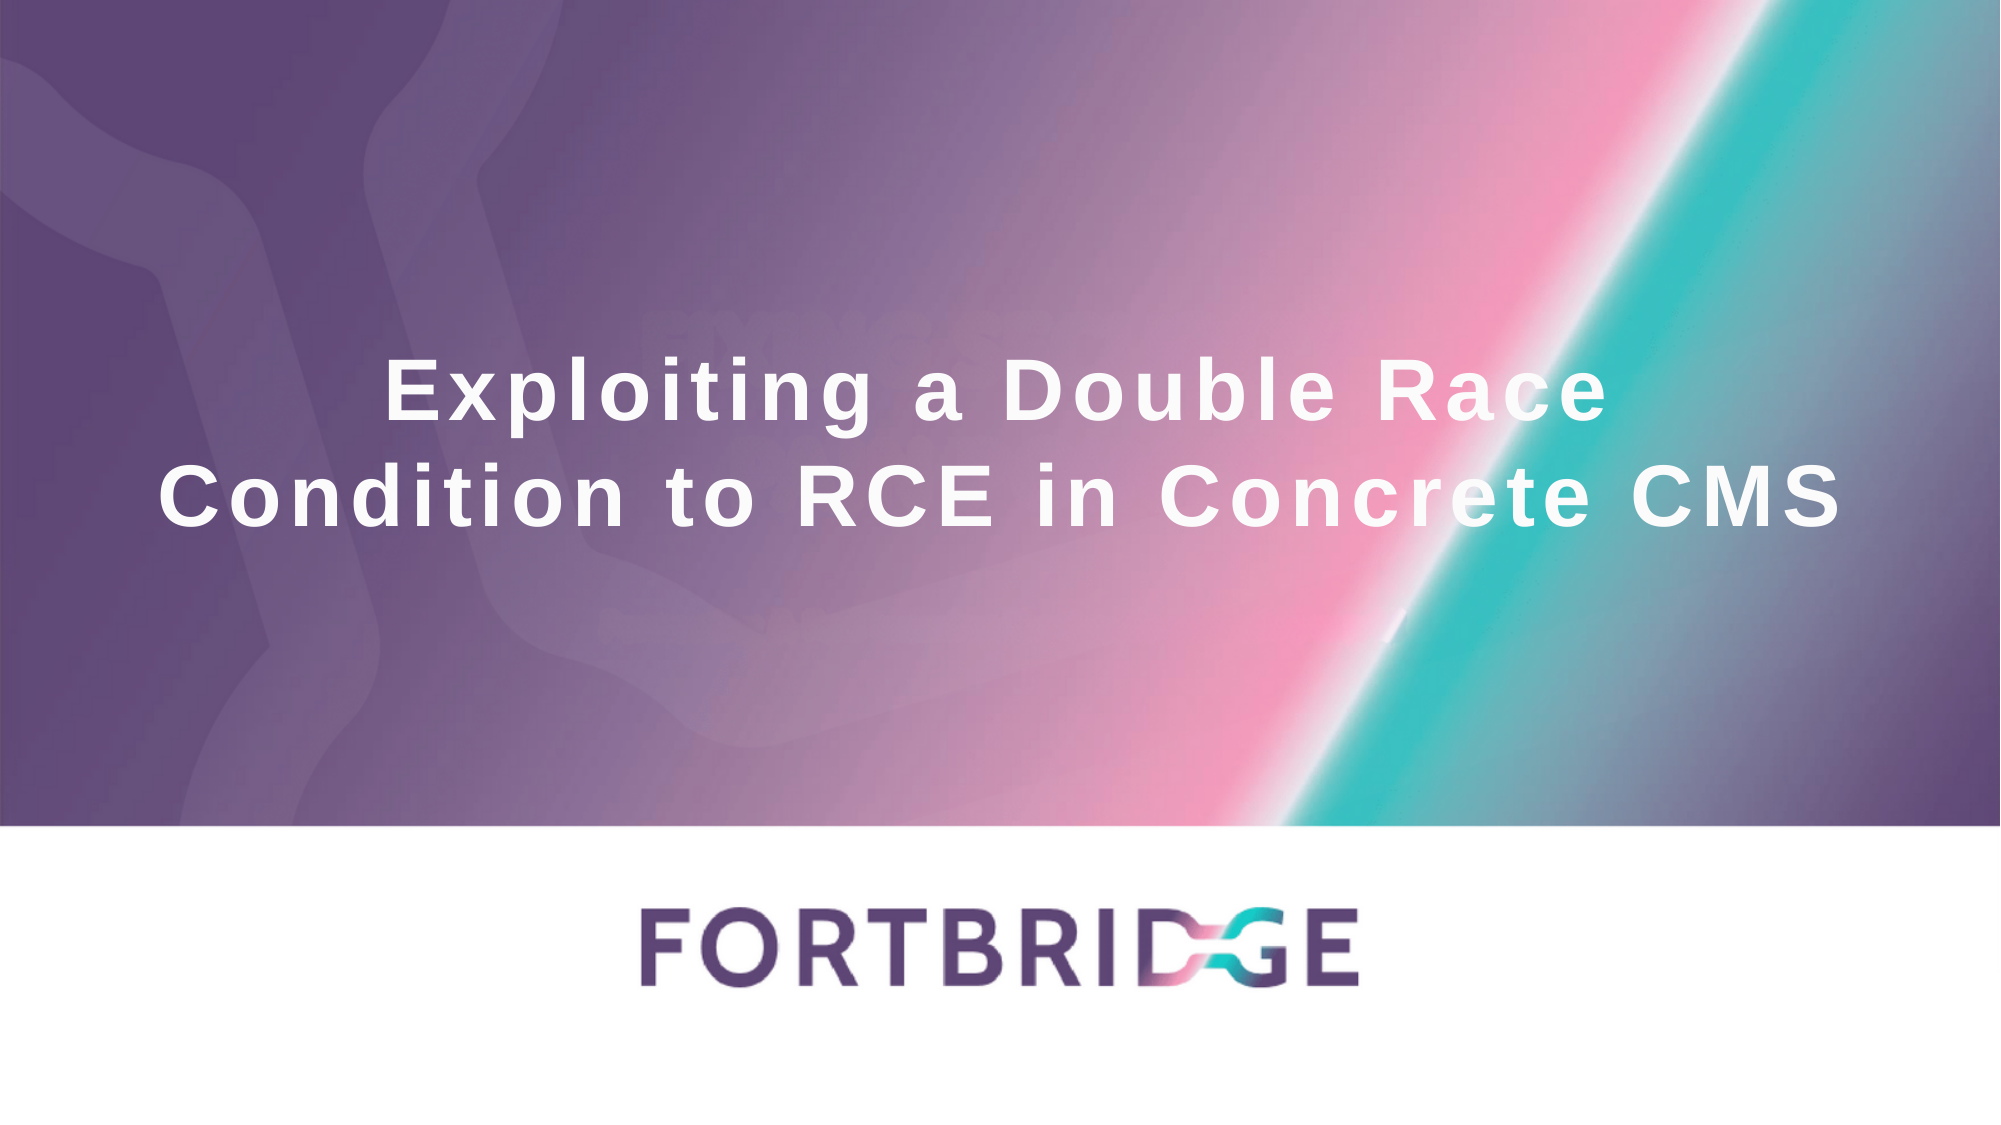

Exploiting a Double Race Condition to RCE in Concrete CMS